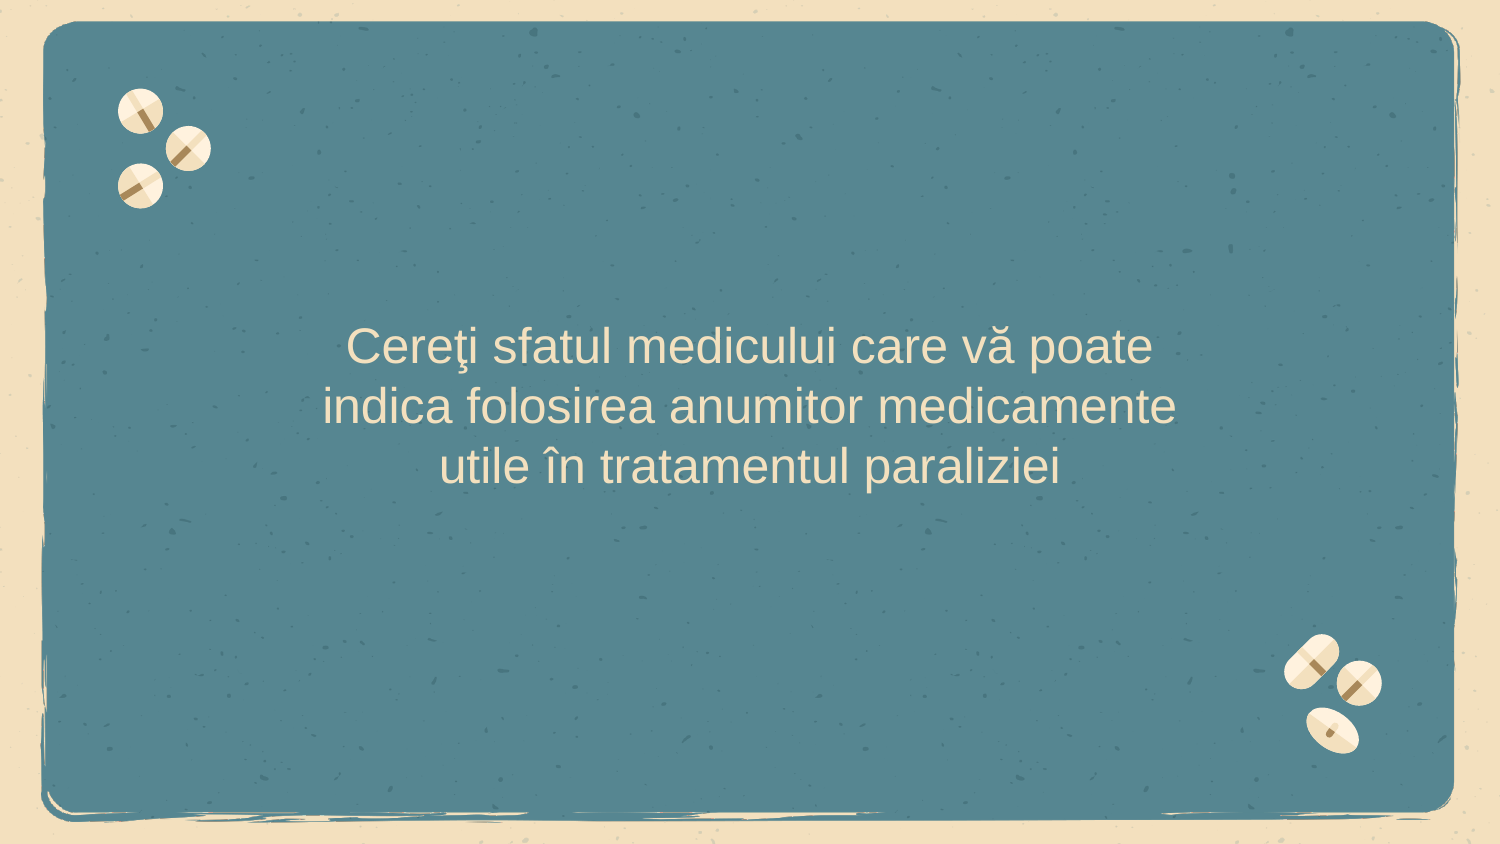

Cereţi sfatul medicului care vă poate indica folosirea anumitor medicamente utile în tratamentul paraliziei